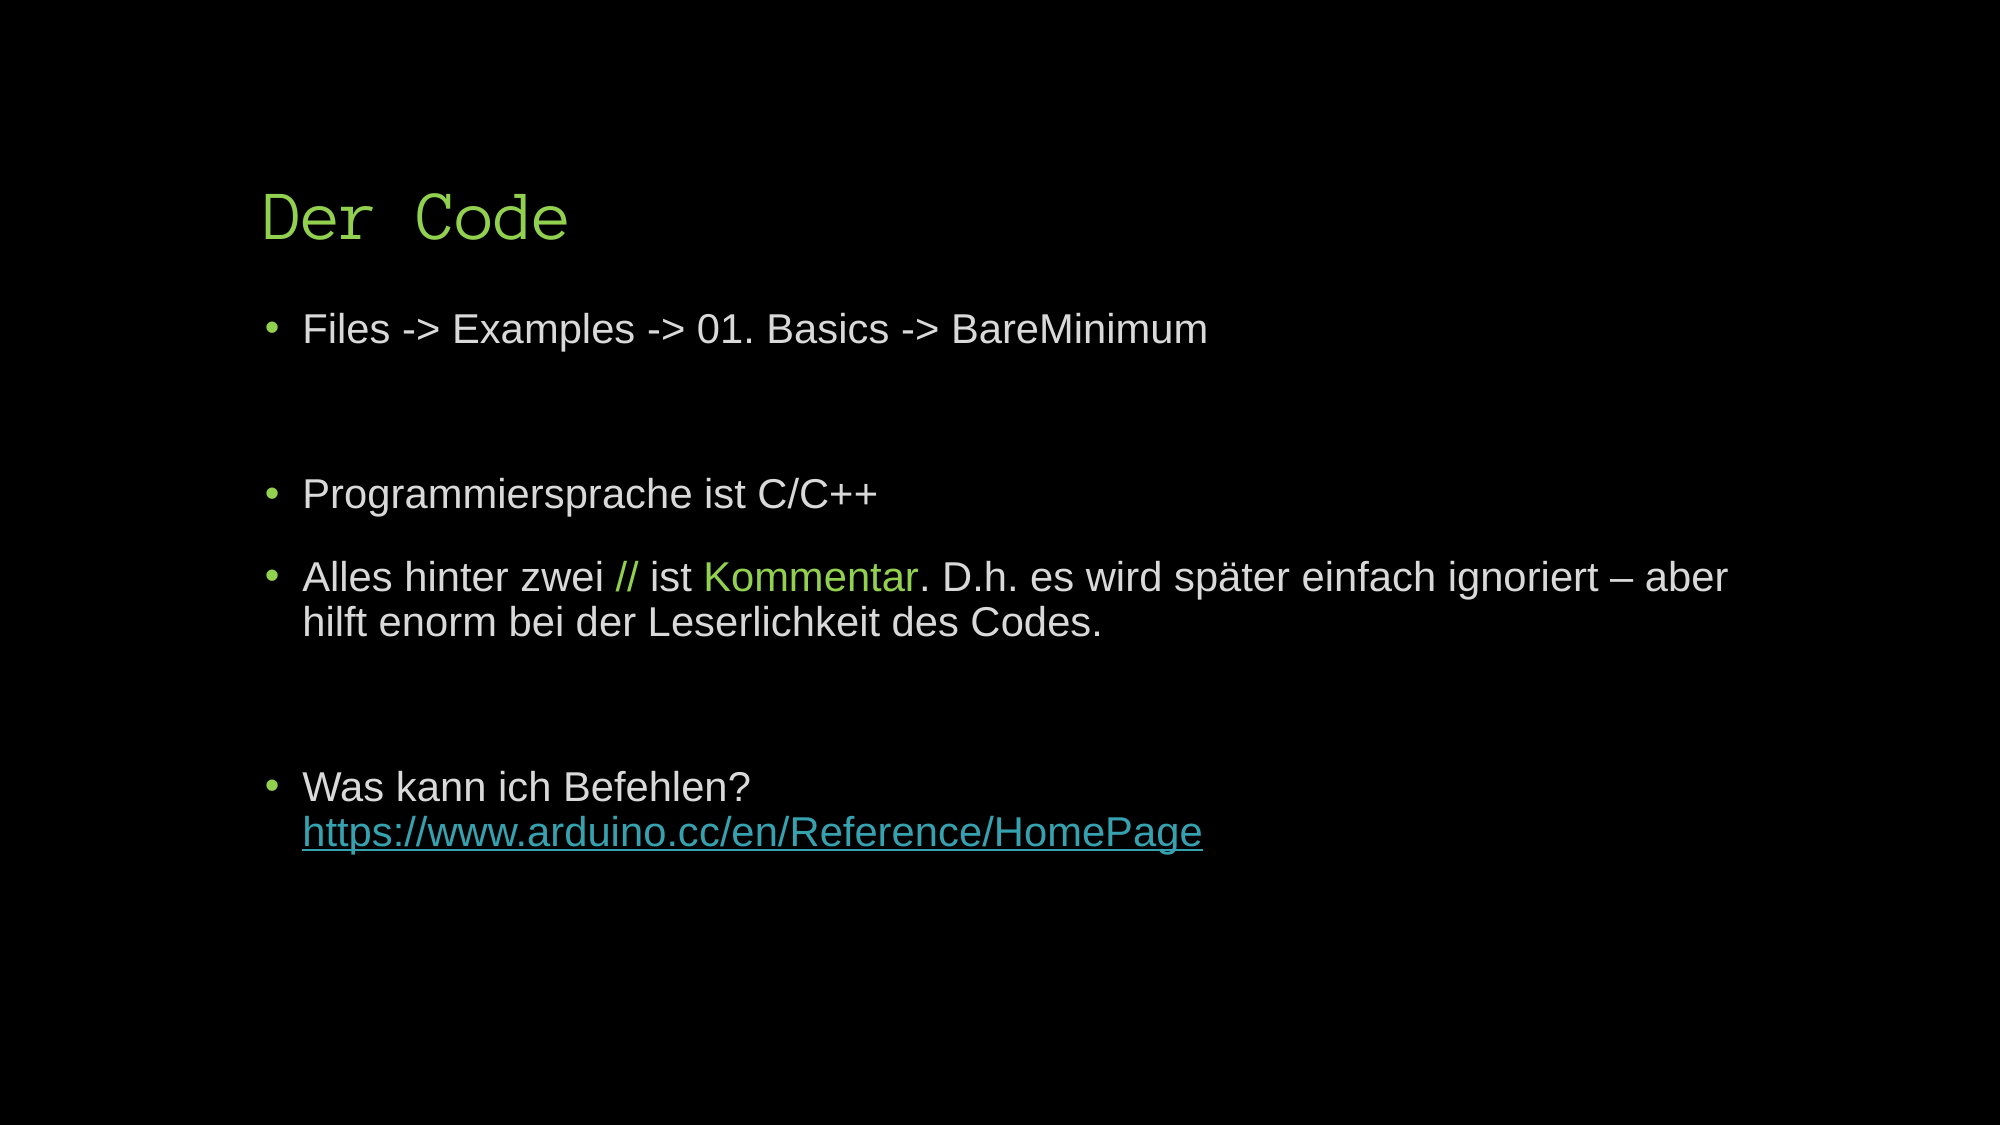

# Der Code
Files -> Examples -> 01. Basics -> BareMinimum

Programmiersprache ist C/C++
Alles hinter zwei // ist Kommentar. D.h. es wird später einfach ignoriert – aber hilft enorm bei der Leserlichkeit des Codes.

Was kann ich Befehlen?
https://www.arduino.cc/en/Reference/HomePage